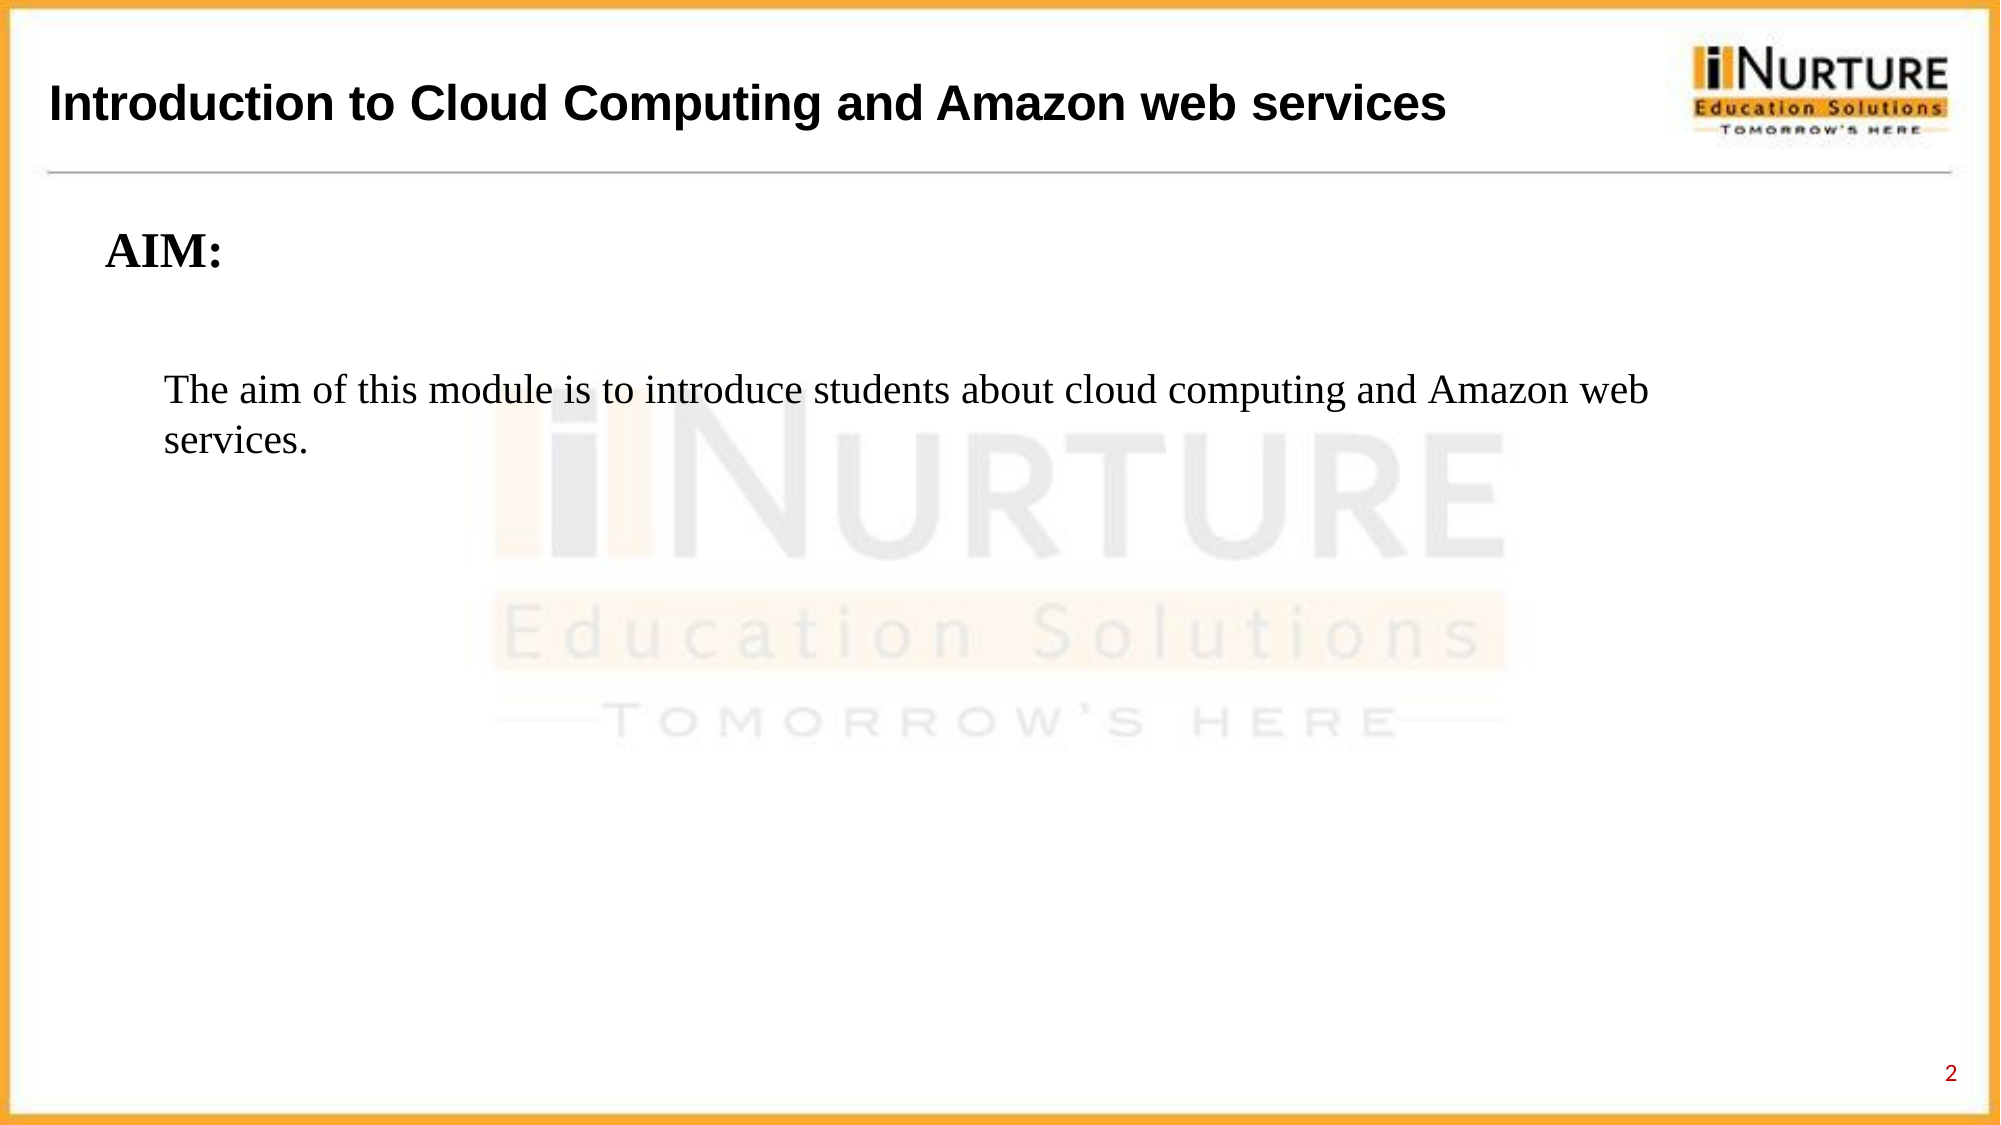

# Introduction to Cloud Computing and Amazon web services
AIM:

The aim of this module is to introduce students about cloud computing and Amazon web services.
2